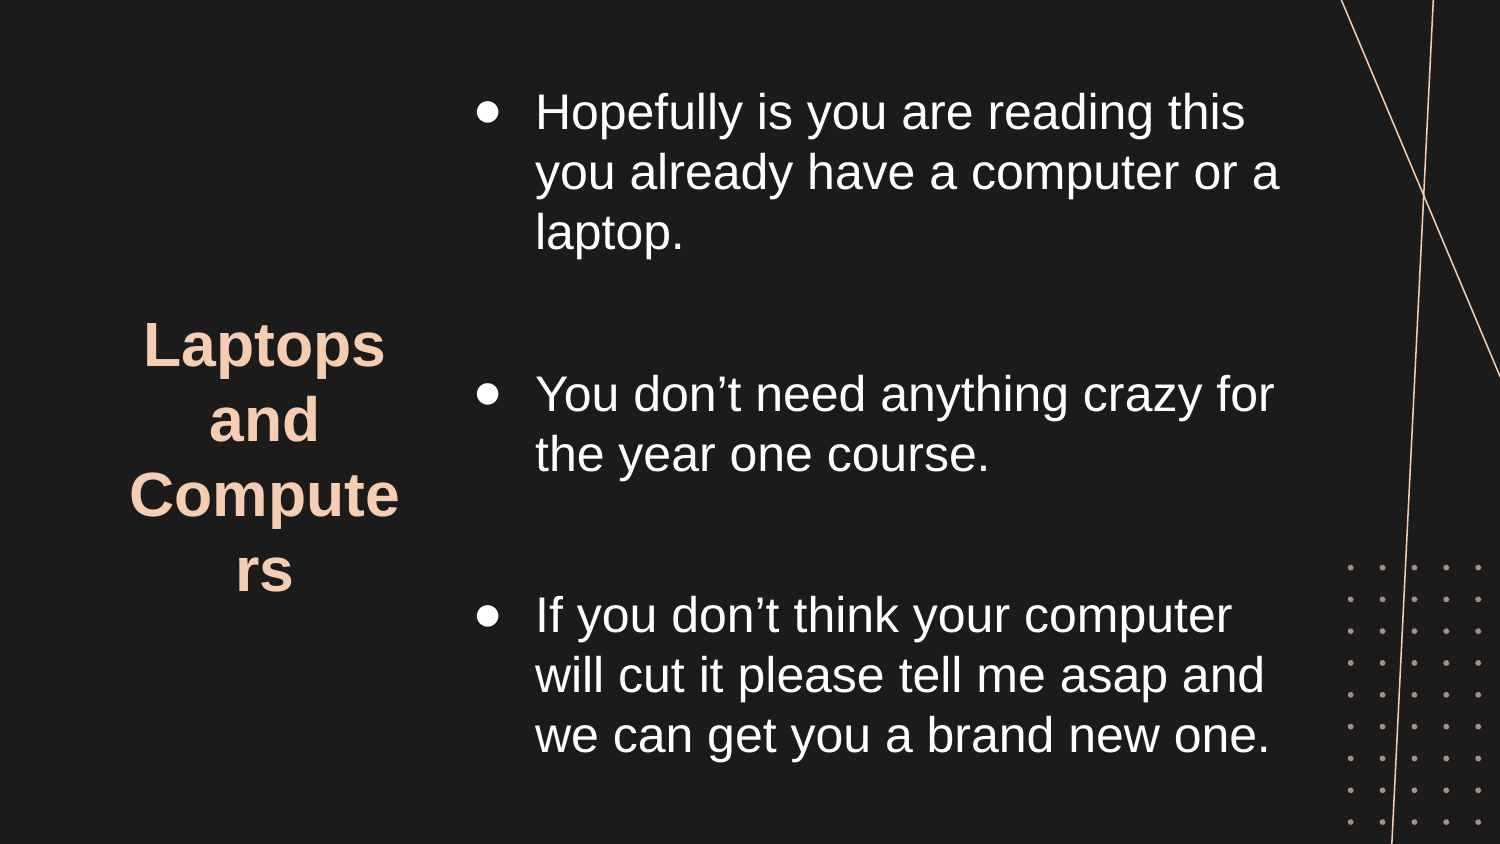

Hopefully is you are reading this you already have a computer or a laptop.

You don’t need anything crazy for the year one course.

If you don’t think your computer will cut it please tell me asap and we can get you a brand new one.

# Laptops and Computers